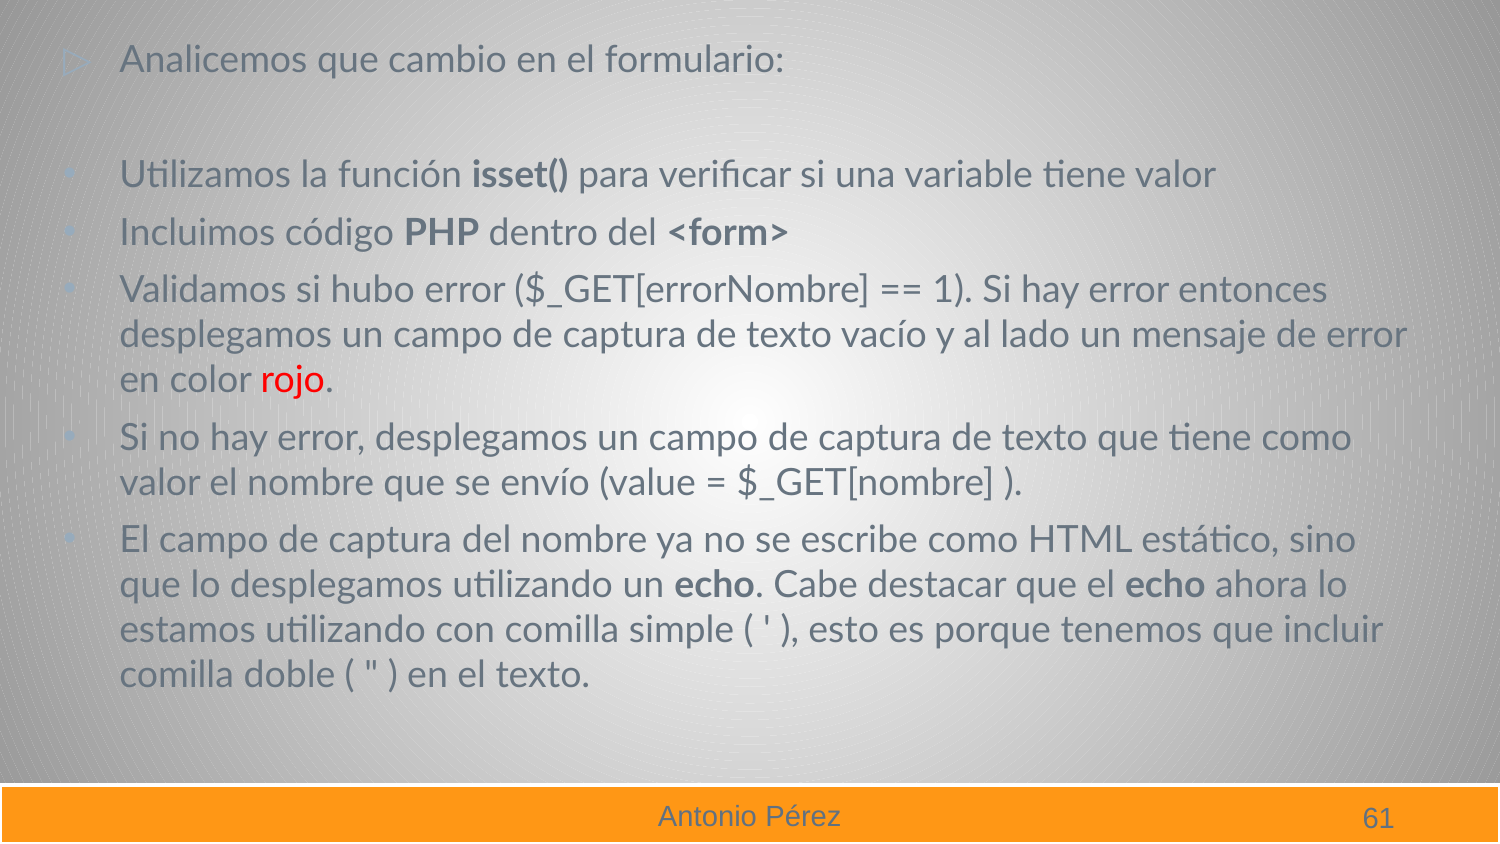

Analicemos que cambio en el formulario:

Utilizamos la función isset() para verificar si una variable tiene valor
Incluimos código PHP dentro del <form>
Validamos si hubo error ($_GET[errorNombre] == 1). Si hay error entonces desplegamos un campo de captura de texto vacío y al lado un mensaje de error en color rojo.
Si no hay error, desplegamos un campo de captura de texto que tiene como valor el nombre que se envío (value = $_GET[nombre] ).
El campo de captura del nombre ya no se escribe como HTML estático, sino que lo desplegamos utilizando un echo. Cabe destacar que el echo ahora lo estamos utilizando con comilla simple ( ' ), esto es porque tenemos que incluir comilla doble ( " ) en el texto.

61